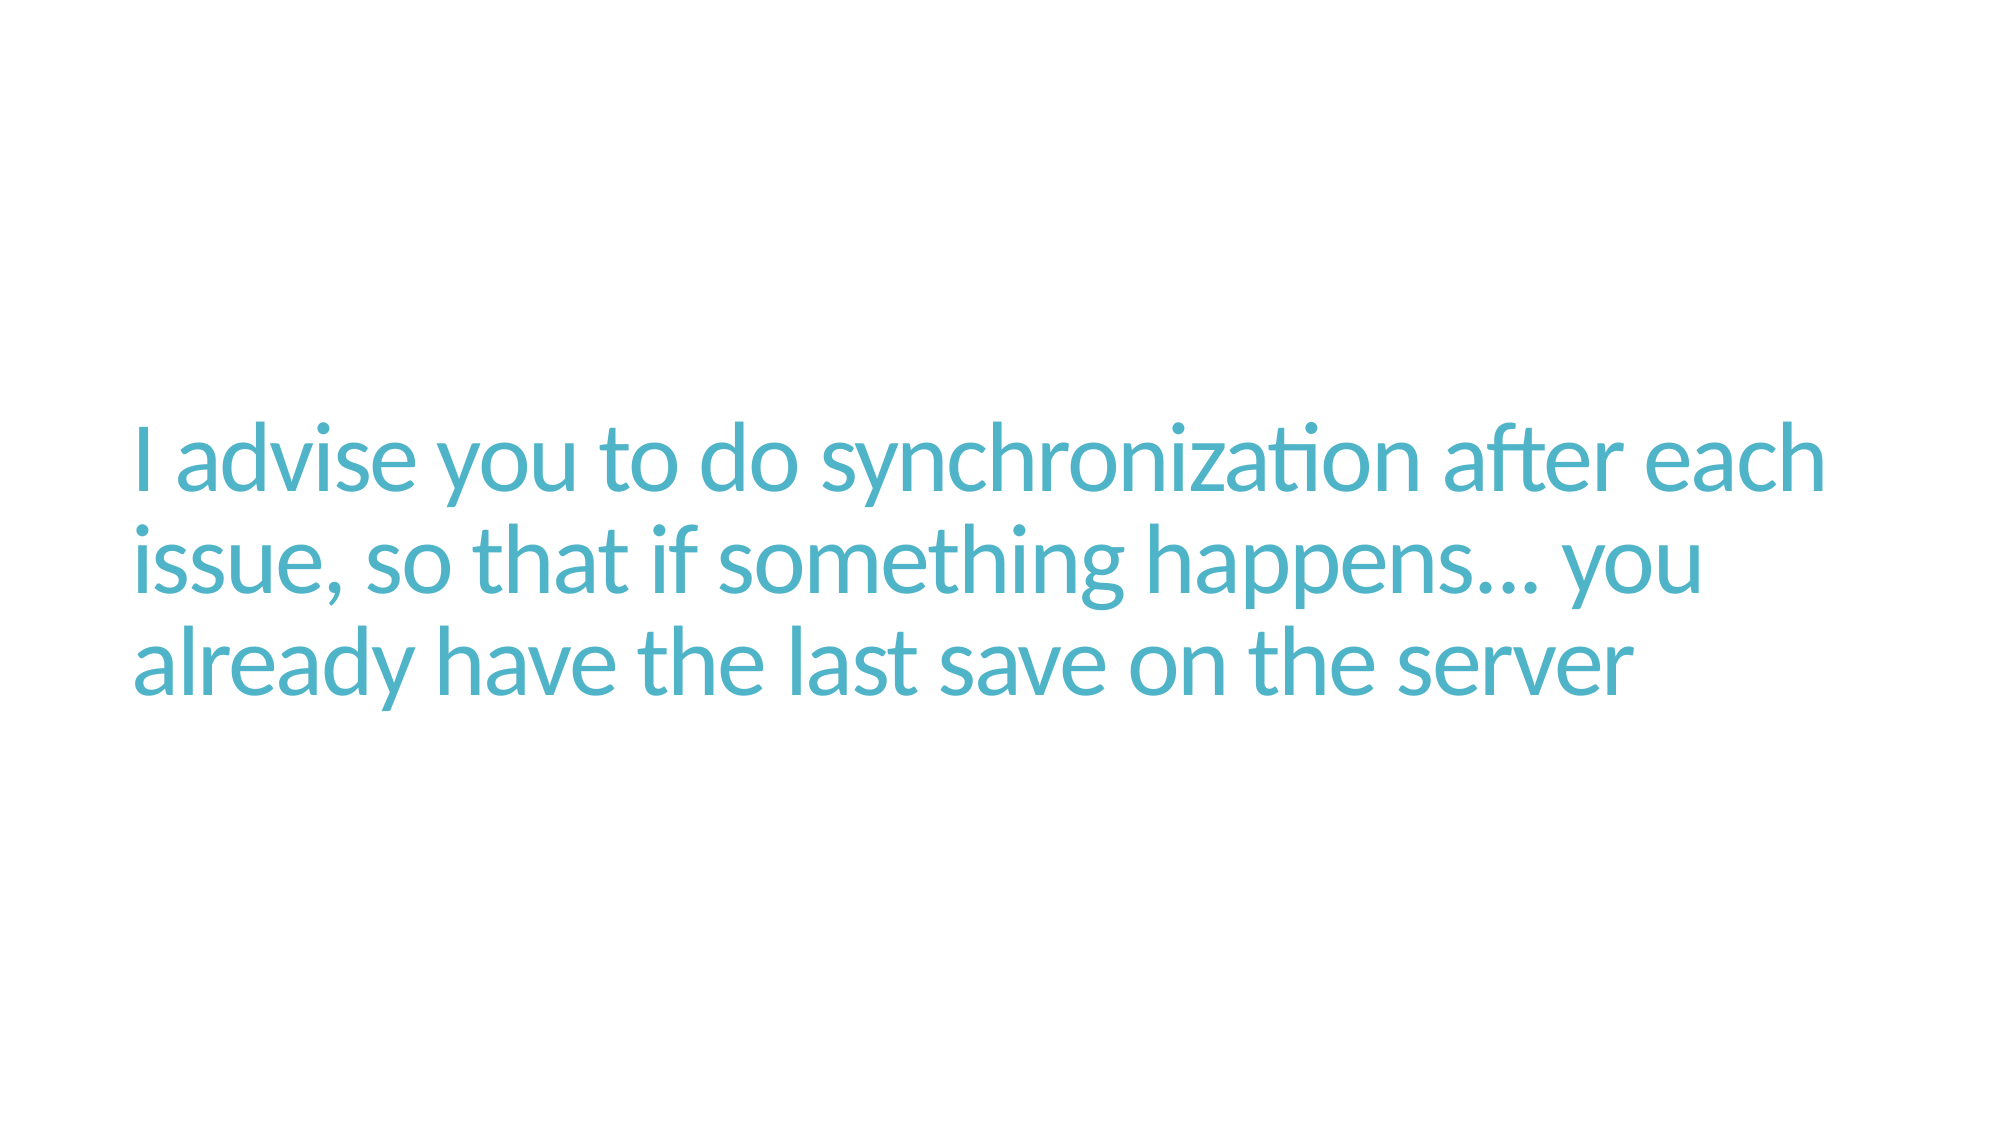

# I advise you to do synchronization after each issue, so that if something happens... you already have the last save on the server